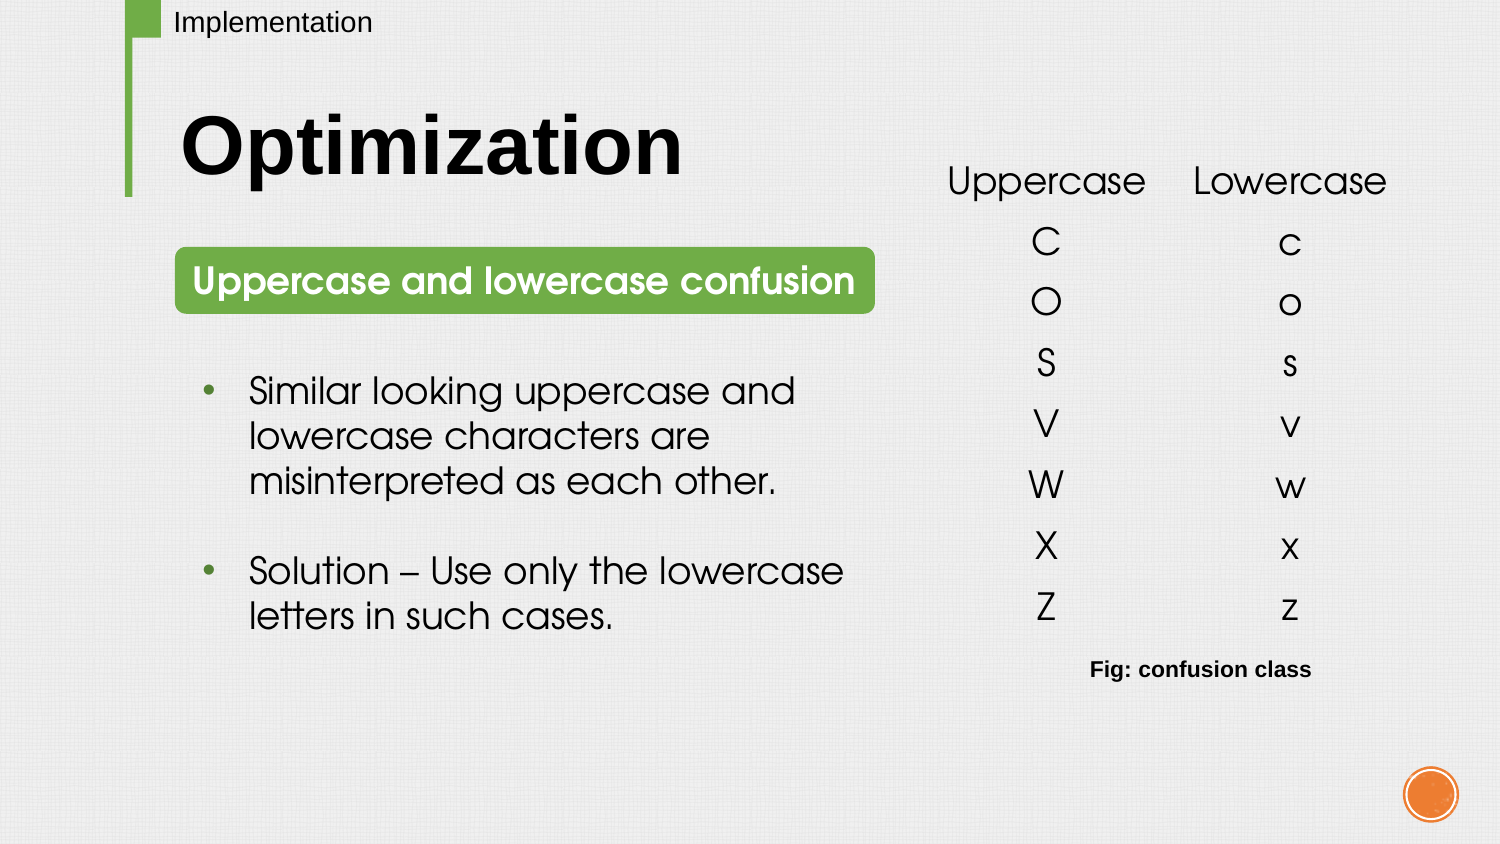

Implementation

Optimization
| Uppercase | Lowercase |
| --- | --- |
| C | c |
| O | o |
| S | s |
| V | v |
| W | w |
| X | x |
| Z | z |
Uppercase and lowercase confusion
Similar looking uppercase and lowercase characters are misinterpreted as each other.

Solution – Use only the lowercase letters in such cases.
Fig: confusion class